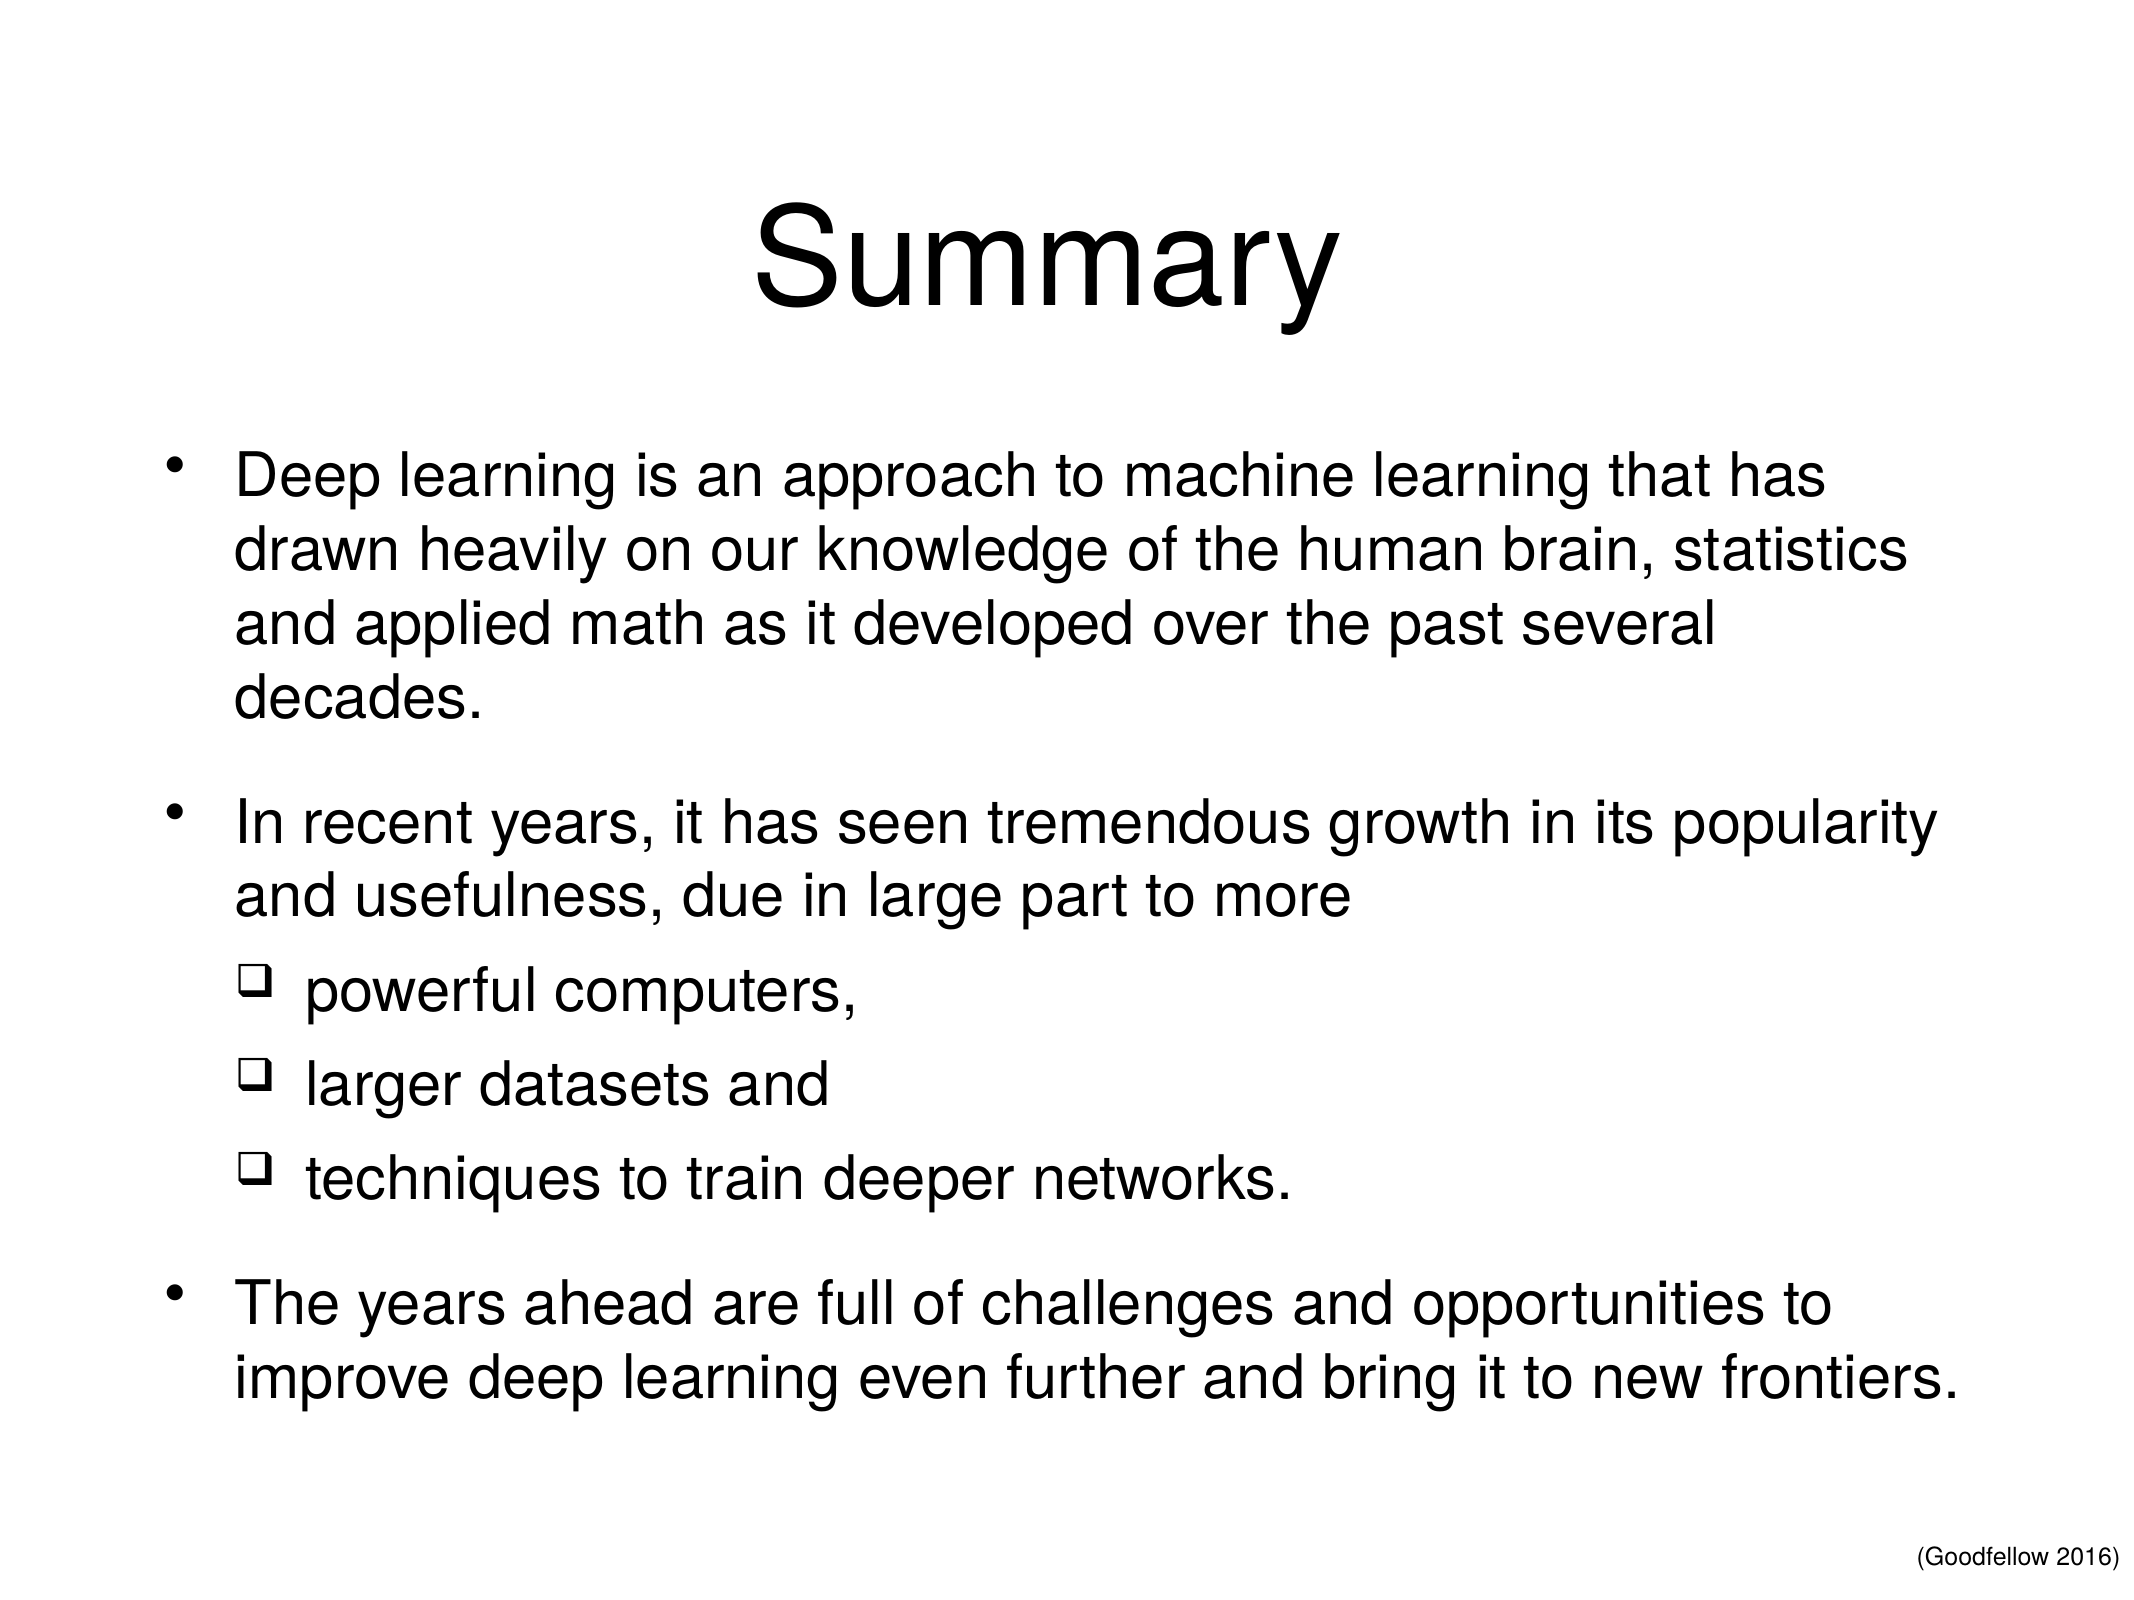

# Summary
Deep learning is an approach to machine learning that has drawn heavily on our knowledge of the human brain, statistics and applied math as it developed over the past several decades.
In recent years, it has seen tremendous growth in its popularity and usefulness, due in large part to more
powerful computers,
larger datasets and
techniques to train deeper networks.
The years ahead are full of challenges and opportunities to improve deep learning even further and bring it to new frontiers.